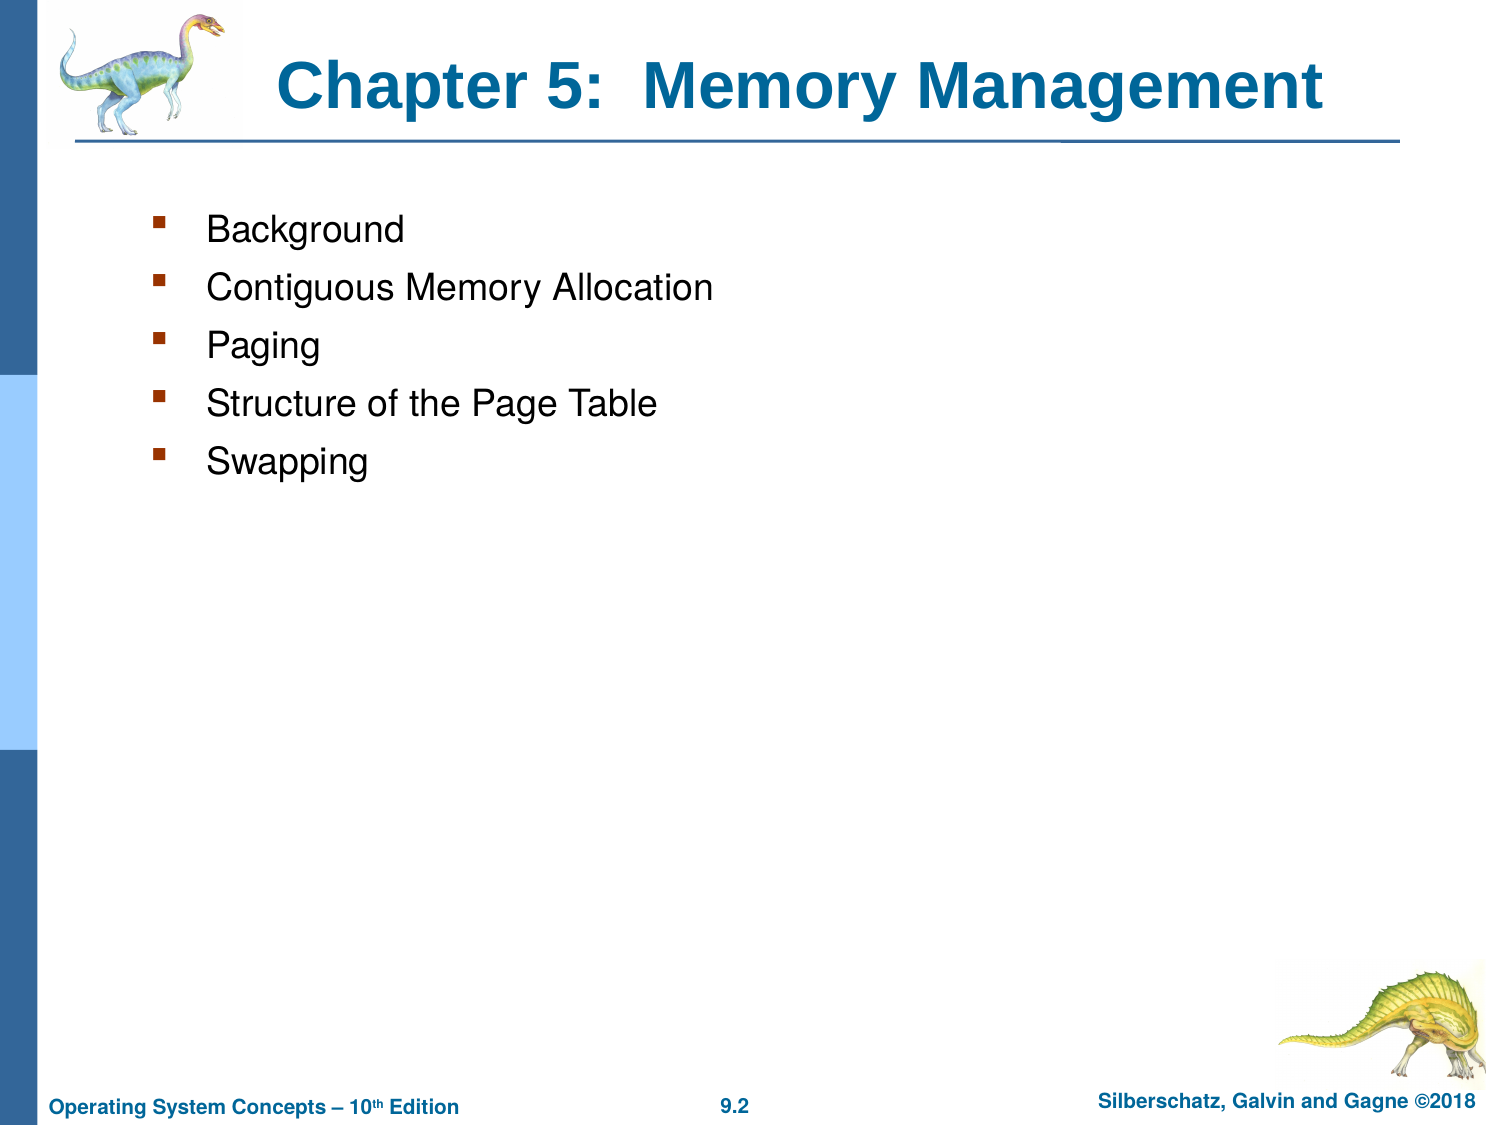

# Chapter 5:  Memory Management
Background
Contiguous Memory Allocation
Paging
Structure of the Page Table
Swapping